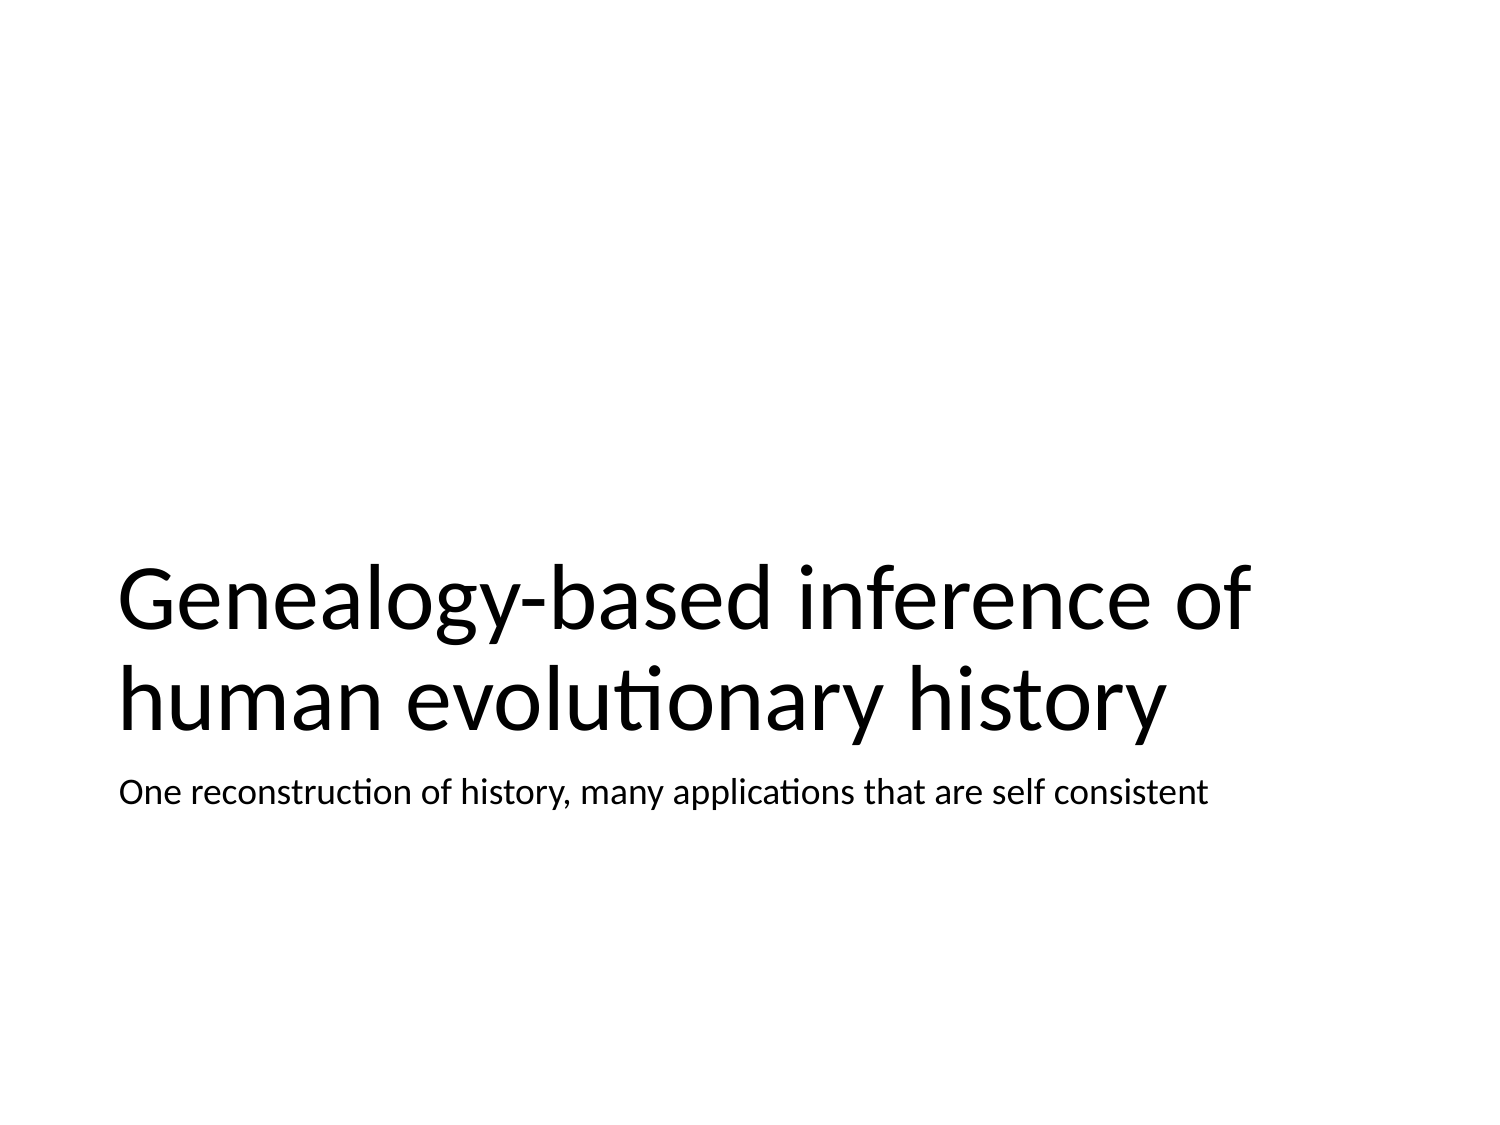

# Genealogy-based inference of human evolutionary history
One reconstruction of history, many applications that are self consistent